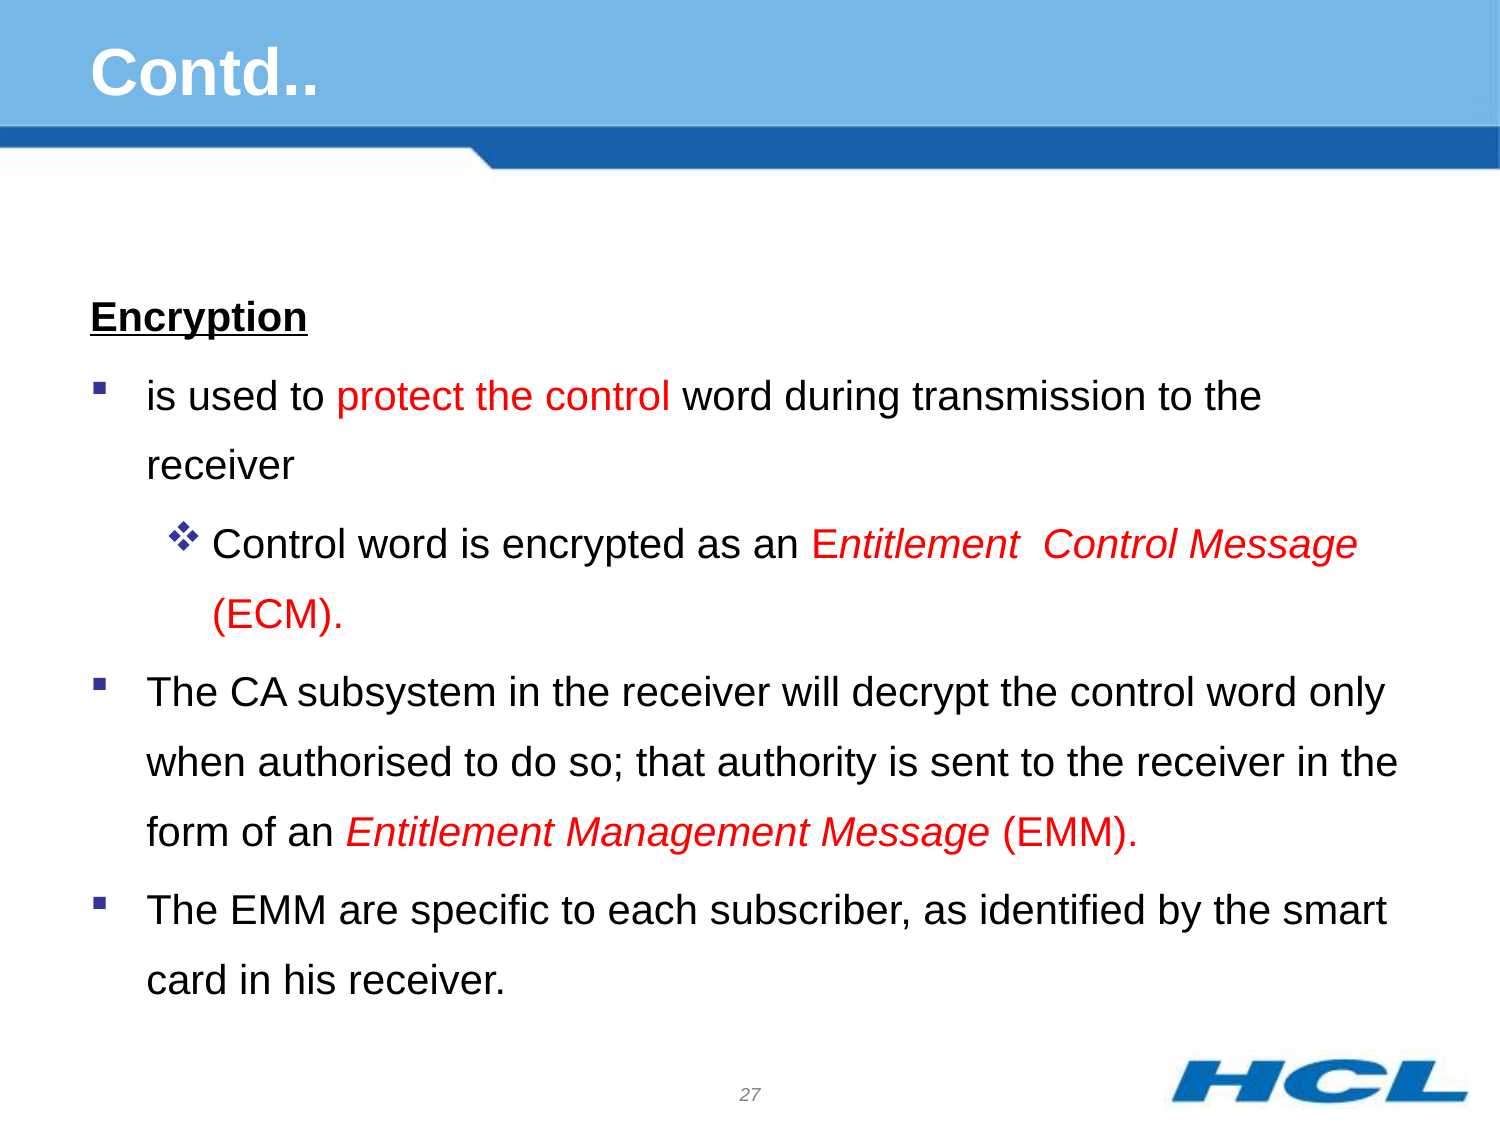

# Contd..
Encryption
is used to protect the control word during transmission to the receiver
Control word is encrypted as an Entitlement  Control Message (ECM).
The CA subsystem in the receiver will decrypt the control word only when authorised to do so; that authority is sent to the receiver in the form of an Entitlement Management Message (EMM).
The EMM are specific to each subscriber, as identified by the smart card in his receiver.
27